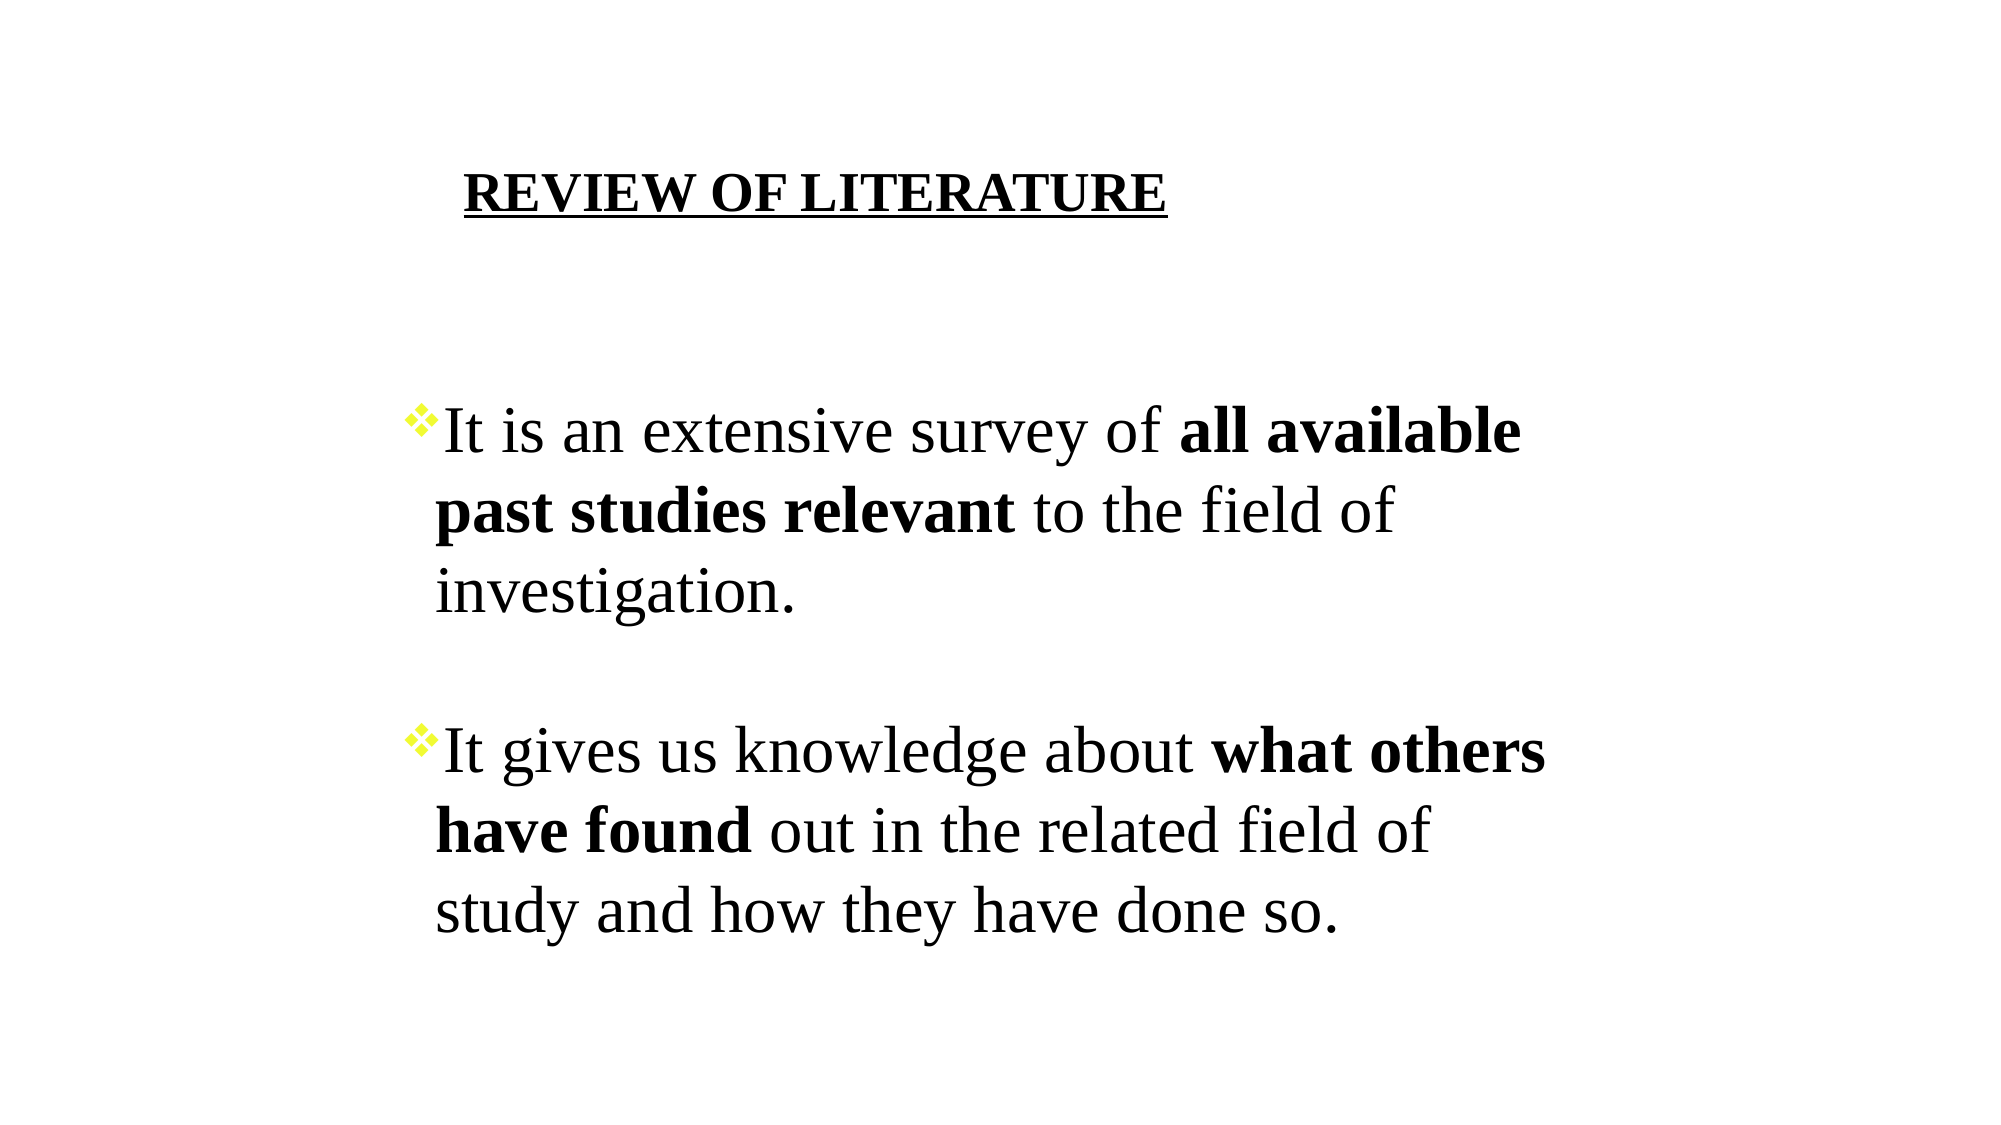

REVIEW OF LITERATURE
It is an extensive survey of all available past studies relevant to the field of investigation.

It gives us knowledge about what others have found out in the related field of study and how they have done so.